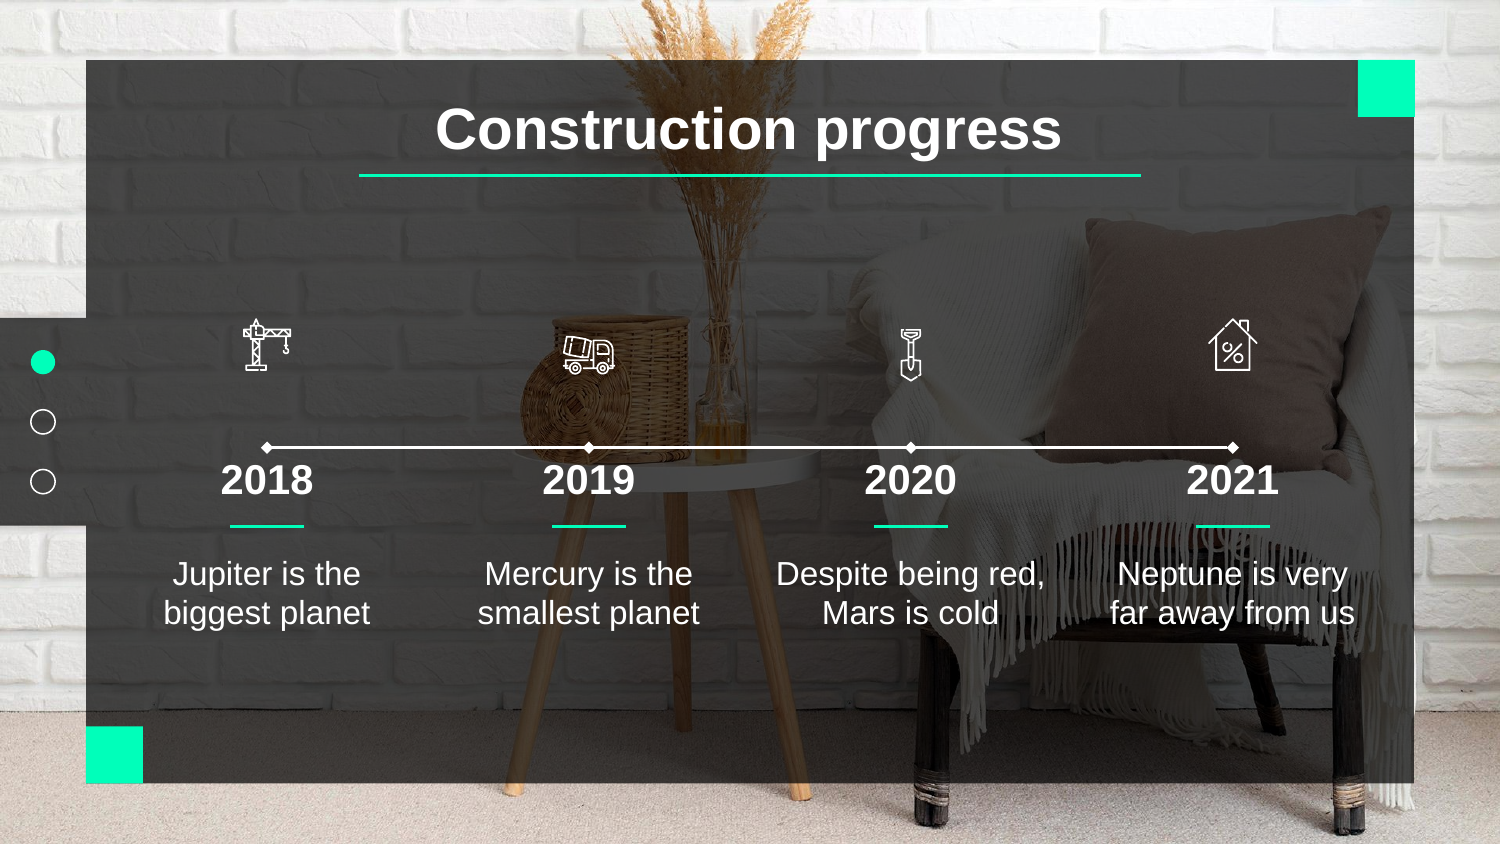

# Construction progress

2018
2019
2020
2021

Jupiter is the biggest planet
Mercury is the smallest planet
Despite being red, Mars is cold
Neptune is very far away from us